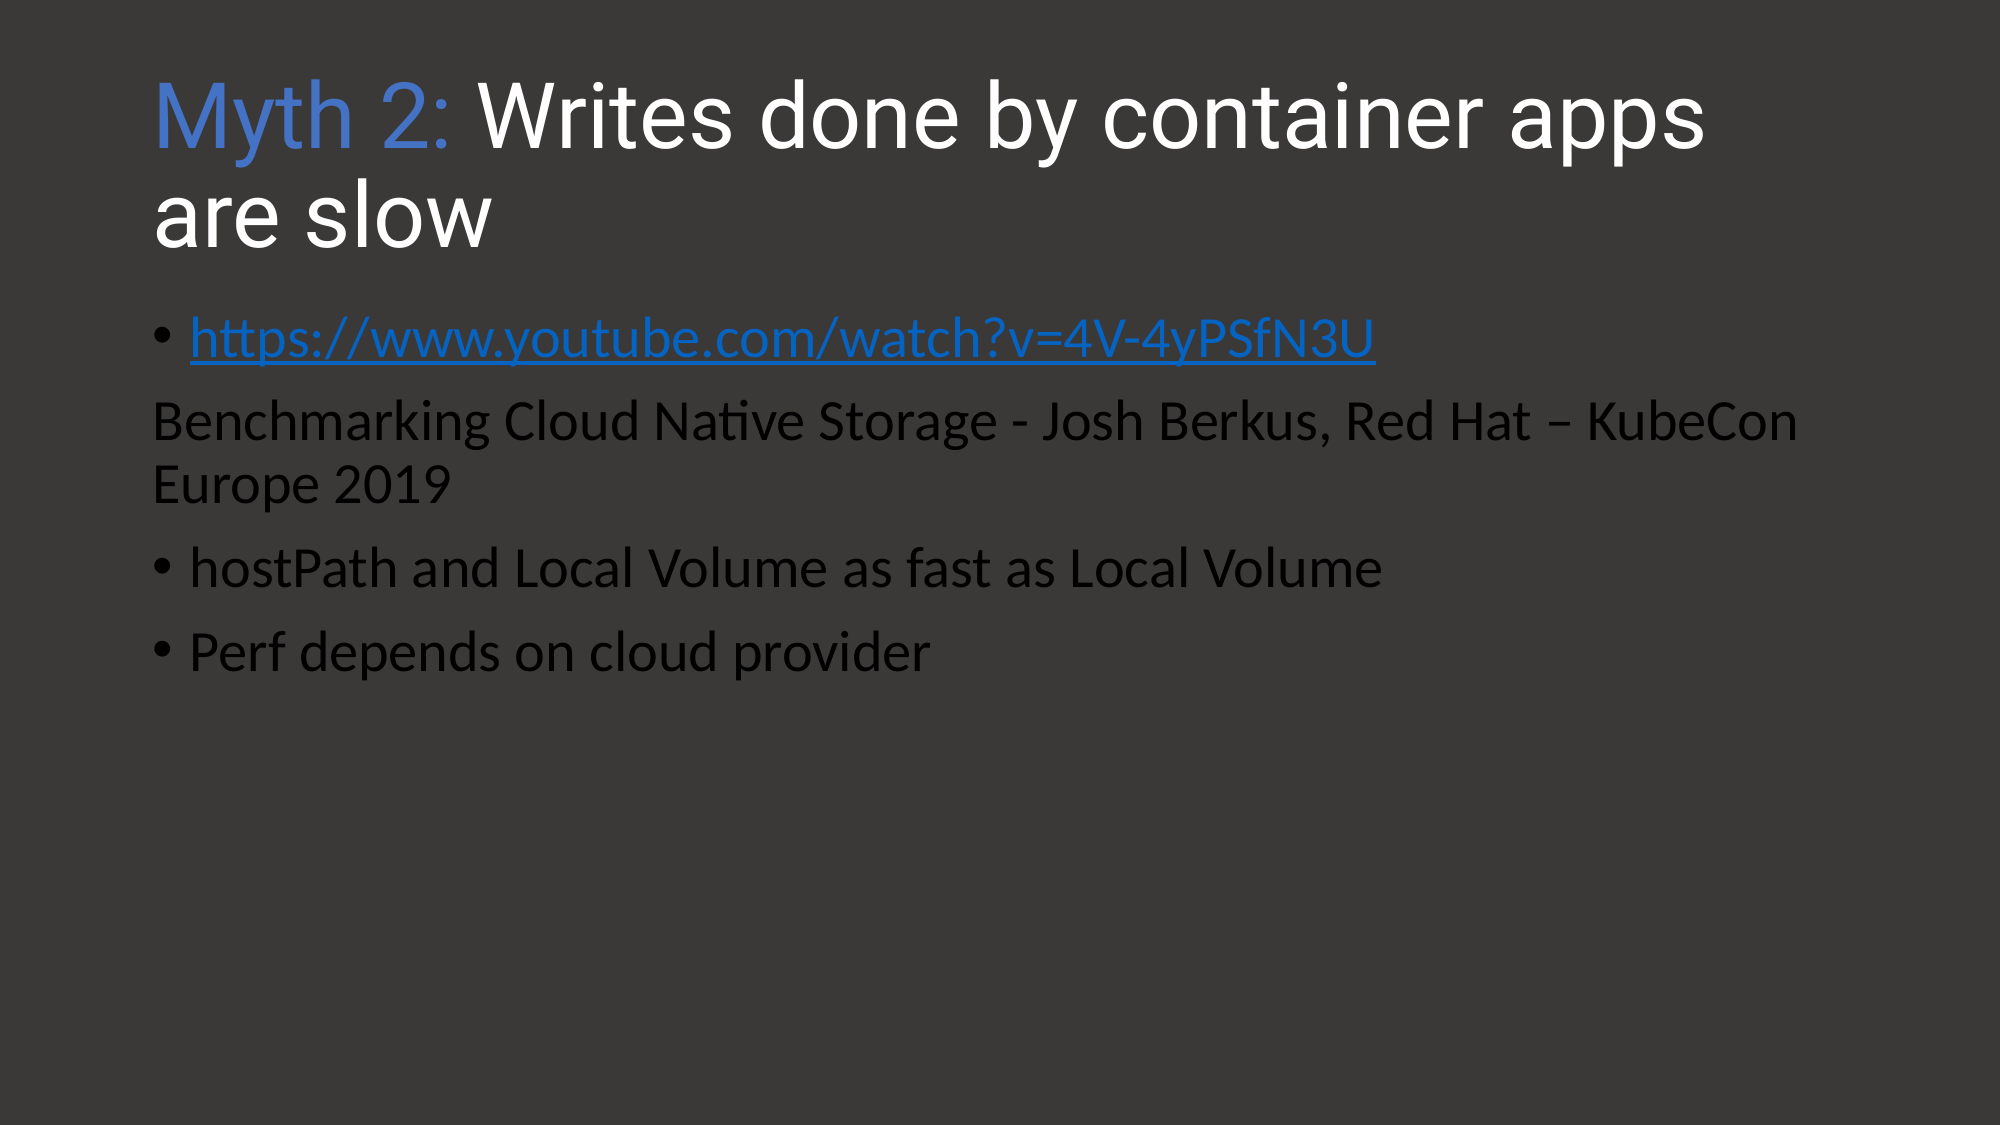

# Myth 2: Writes done by container apps are slow
https://www.youtube.com/watch?v=4V-4yPSfN3U
Benchmarking Cloud Native Storage - Josh Berkus, Red Hat – KubeCon Europe 2019
hostPath and Local Volume as fast as Local Volume
Perf depends on cloud provider